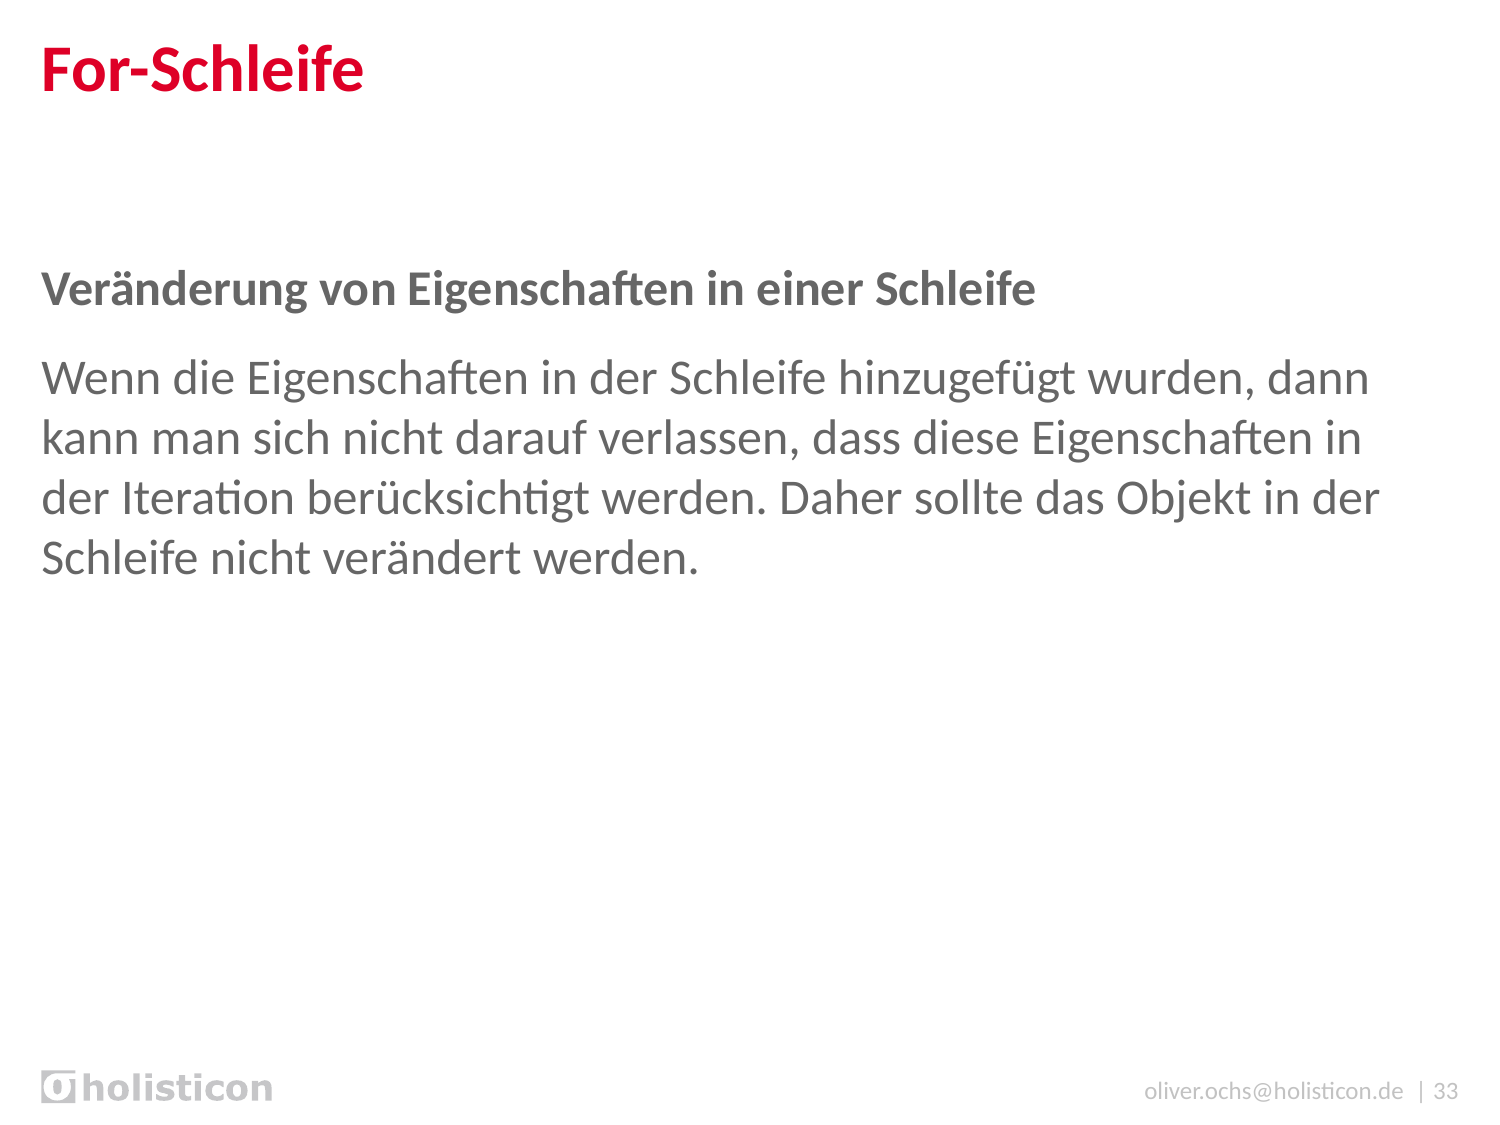

# For-Schleife
Veränderung von Eigenschaften in einer Schleife
Wenn die Eigenschaften in der Schleife hinzugefügt wurden, dann kann man sich nicht darauf verlassen, dass diese Eigenschaften in der Iteration berücksichtigt werden. Daher sollte das Objekt in der Schleife nicht verändert werden.